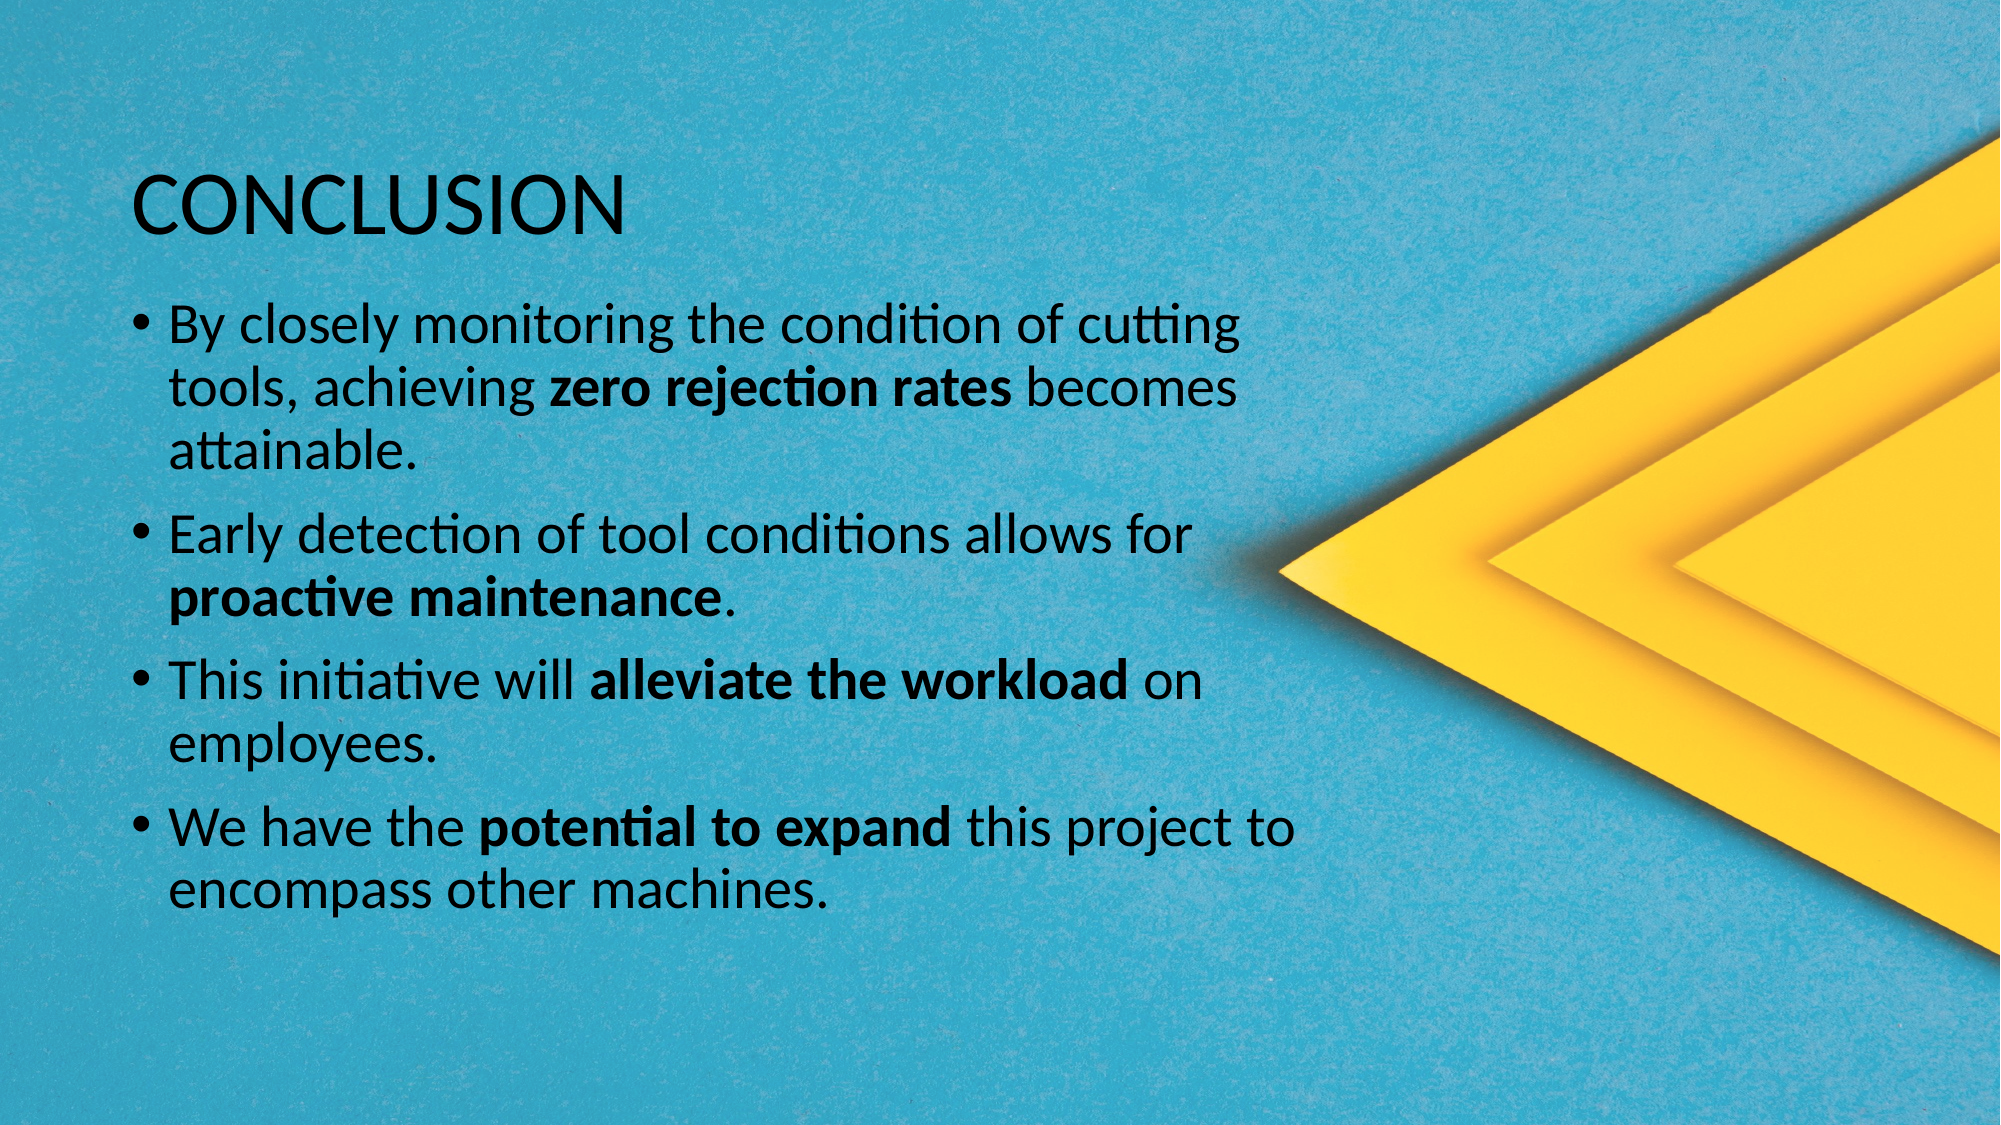

# CONCLUSION
By closely monitoring the condition of cutting tools, achieving zero rejection rates becomes attainable.
Early detection of tool conditions allows for proactive maintenance.
This initiative will alleviate the workload on employees.
We have the potential to expand this project to encompass other machines.